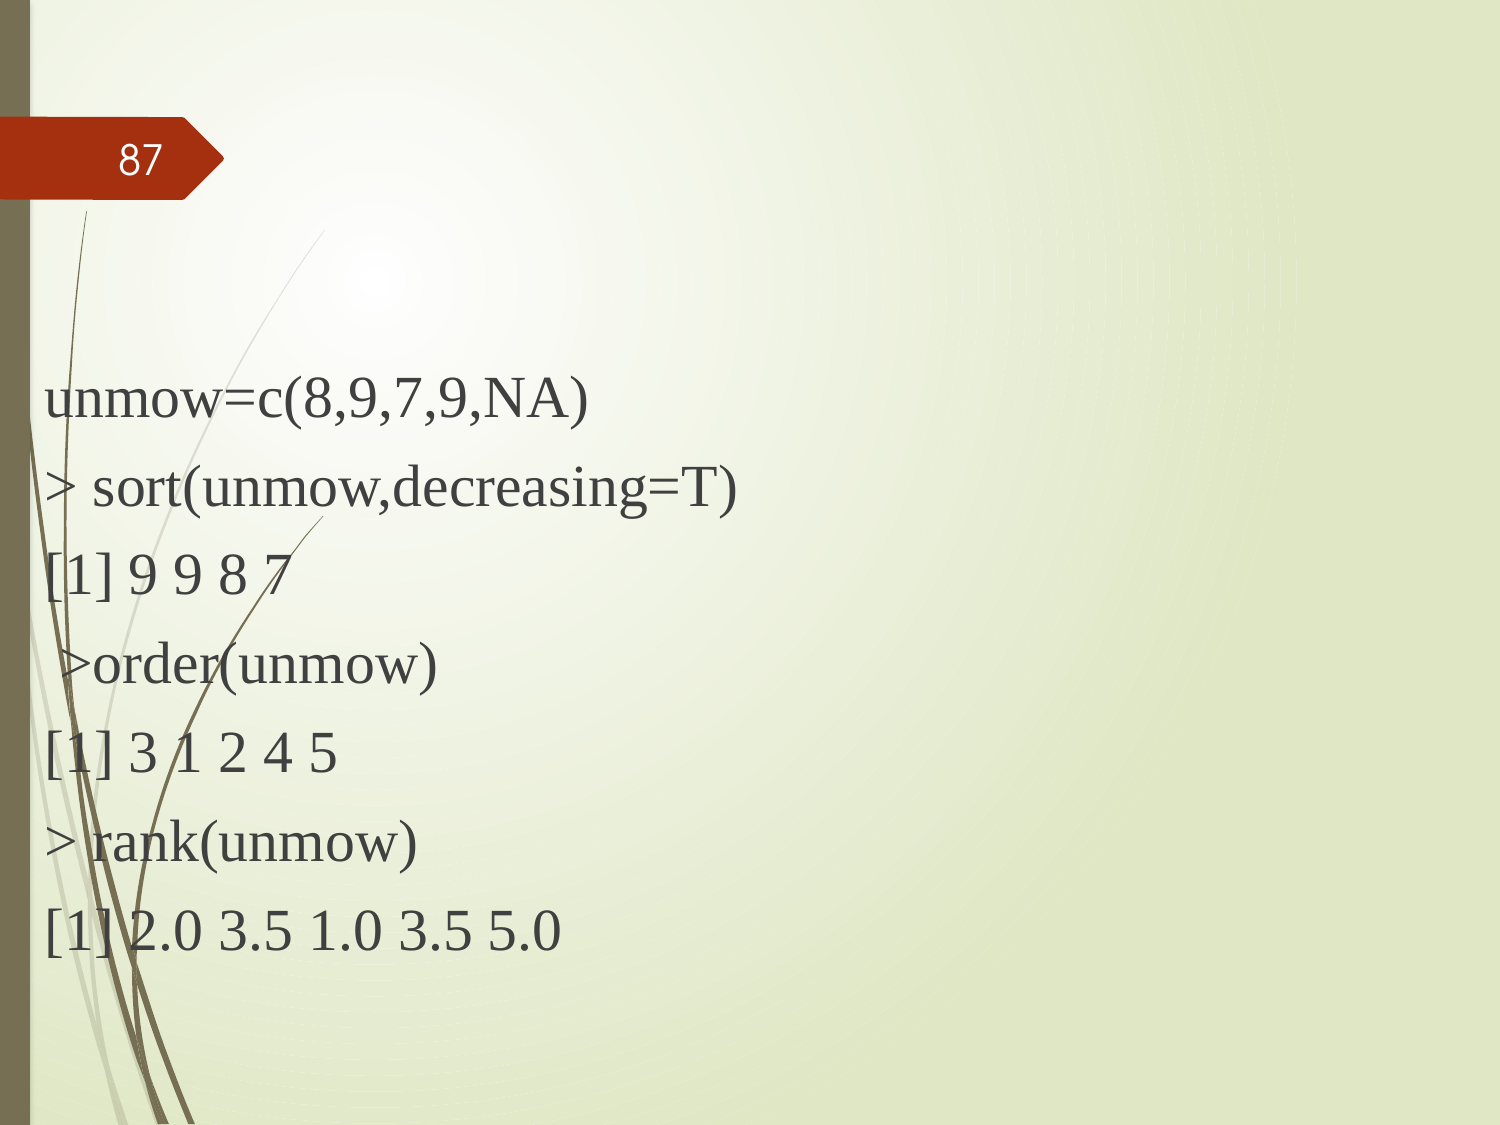

#
87
unmow=c(8,9,7,9,NA)
> sort(unmow,decreasing=T)
[1] 9 9 8 7
 >order(unmow)
[1] 3 1 2 4 5
> rank(unmow)
[1] 2.0 3.5 1.0 3.5 5.0